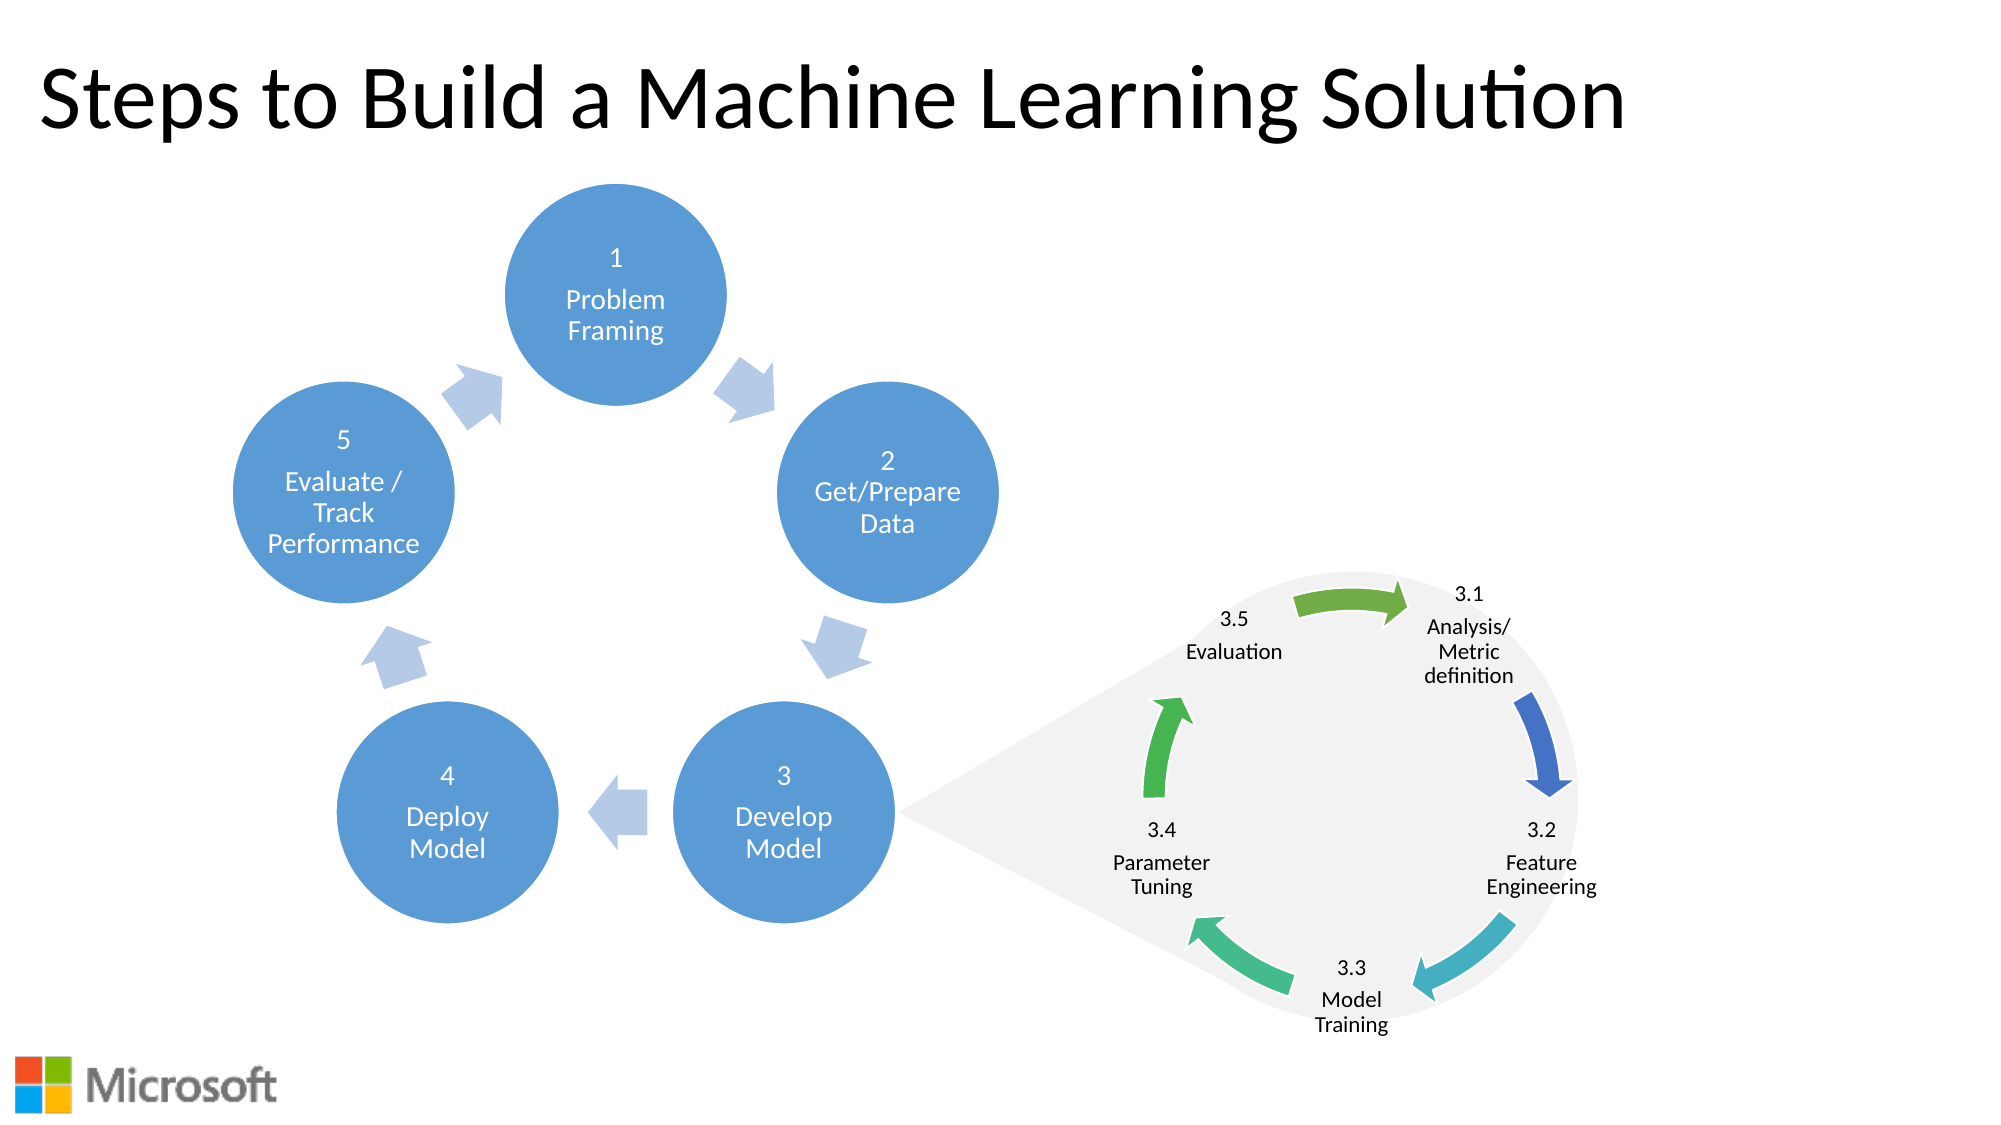

# Steps to Build a Machine Learning Solution
1
Problem Framing

2 Get/Prepare Data

3
Develop Model

4
Deploy Model

5
Evaluate / Track Performance

3.1
Analysis/ Metric definition
3.2
Feature Engineering
3.3
Model Training
3.4
Parameter Tuning
3.5
Evaluation